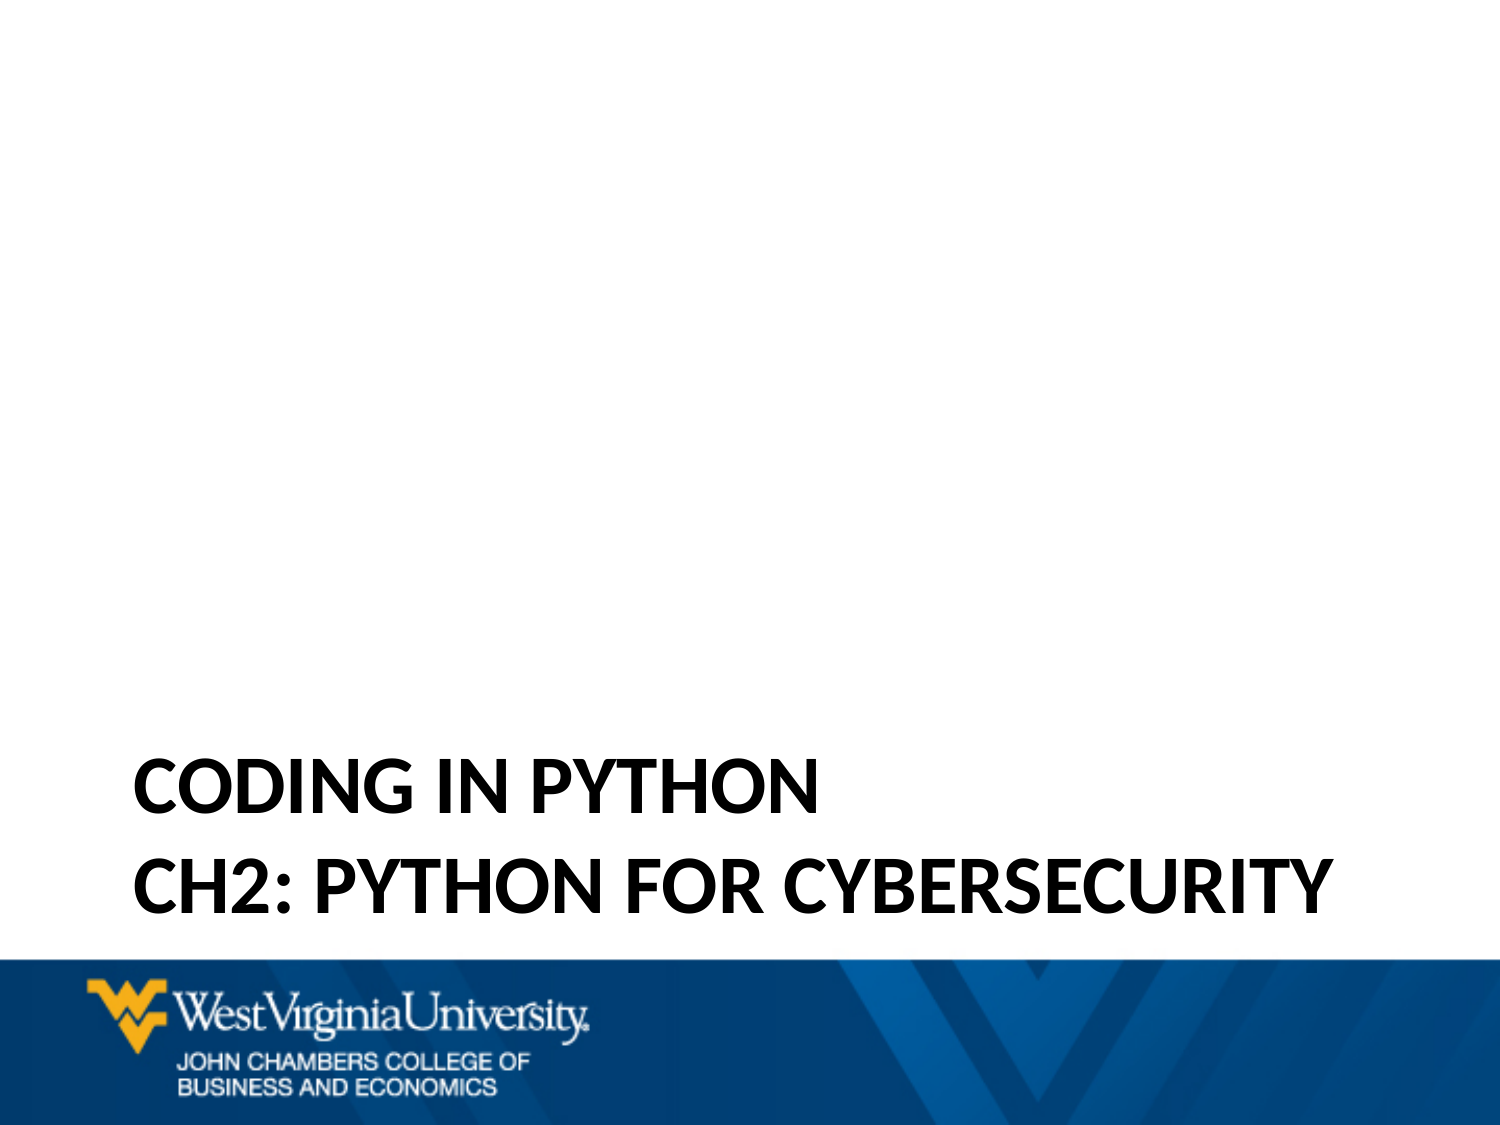

# Coding in python CH2: python for cybersecurity